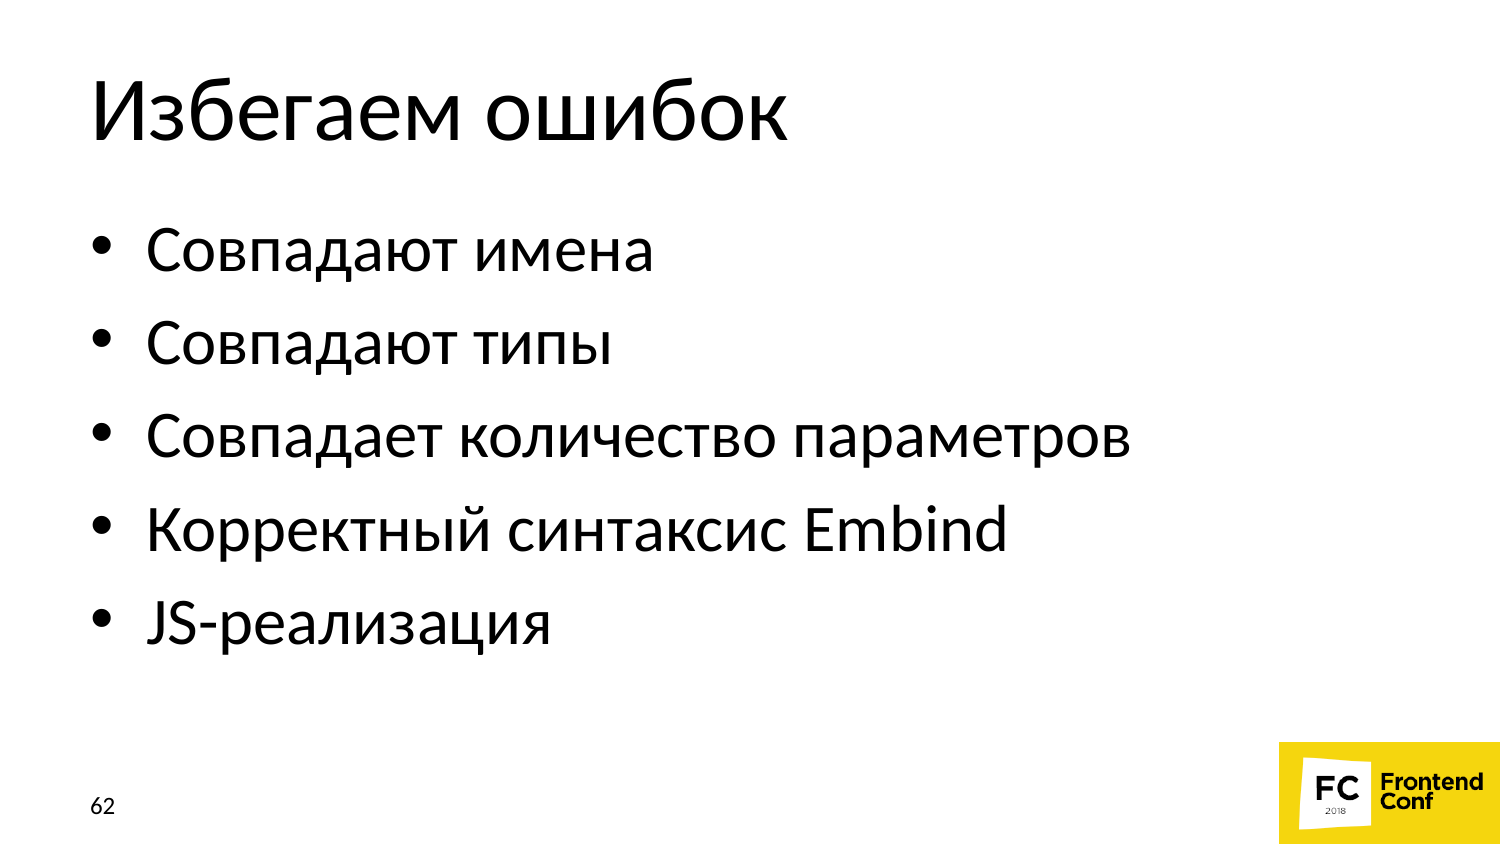

# Избегаем ошибок
Совпадают имена
Совпадают типы
Совпадает количество параметров
Корректный синтаксис Embind
JS-реализация
62